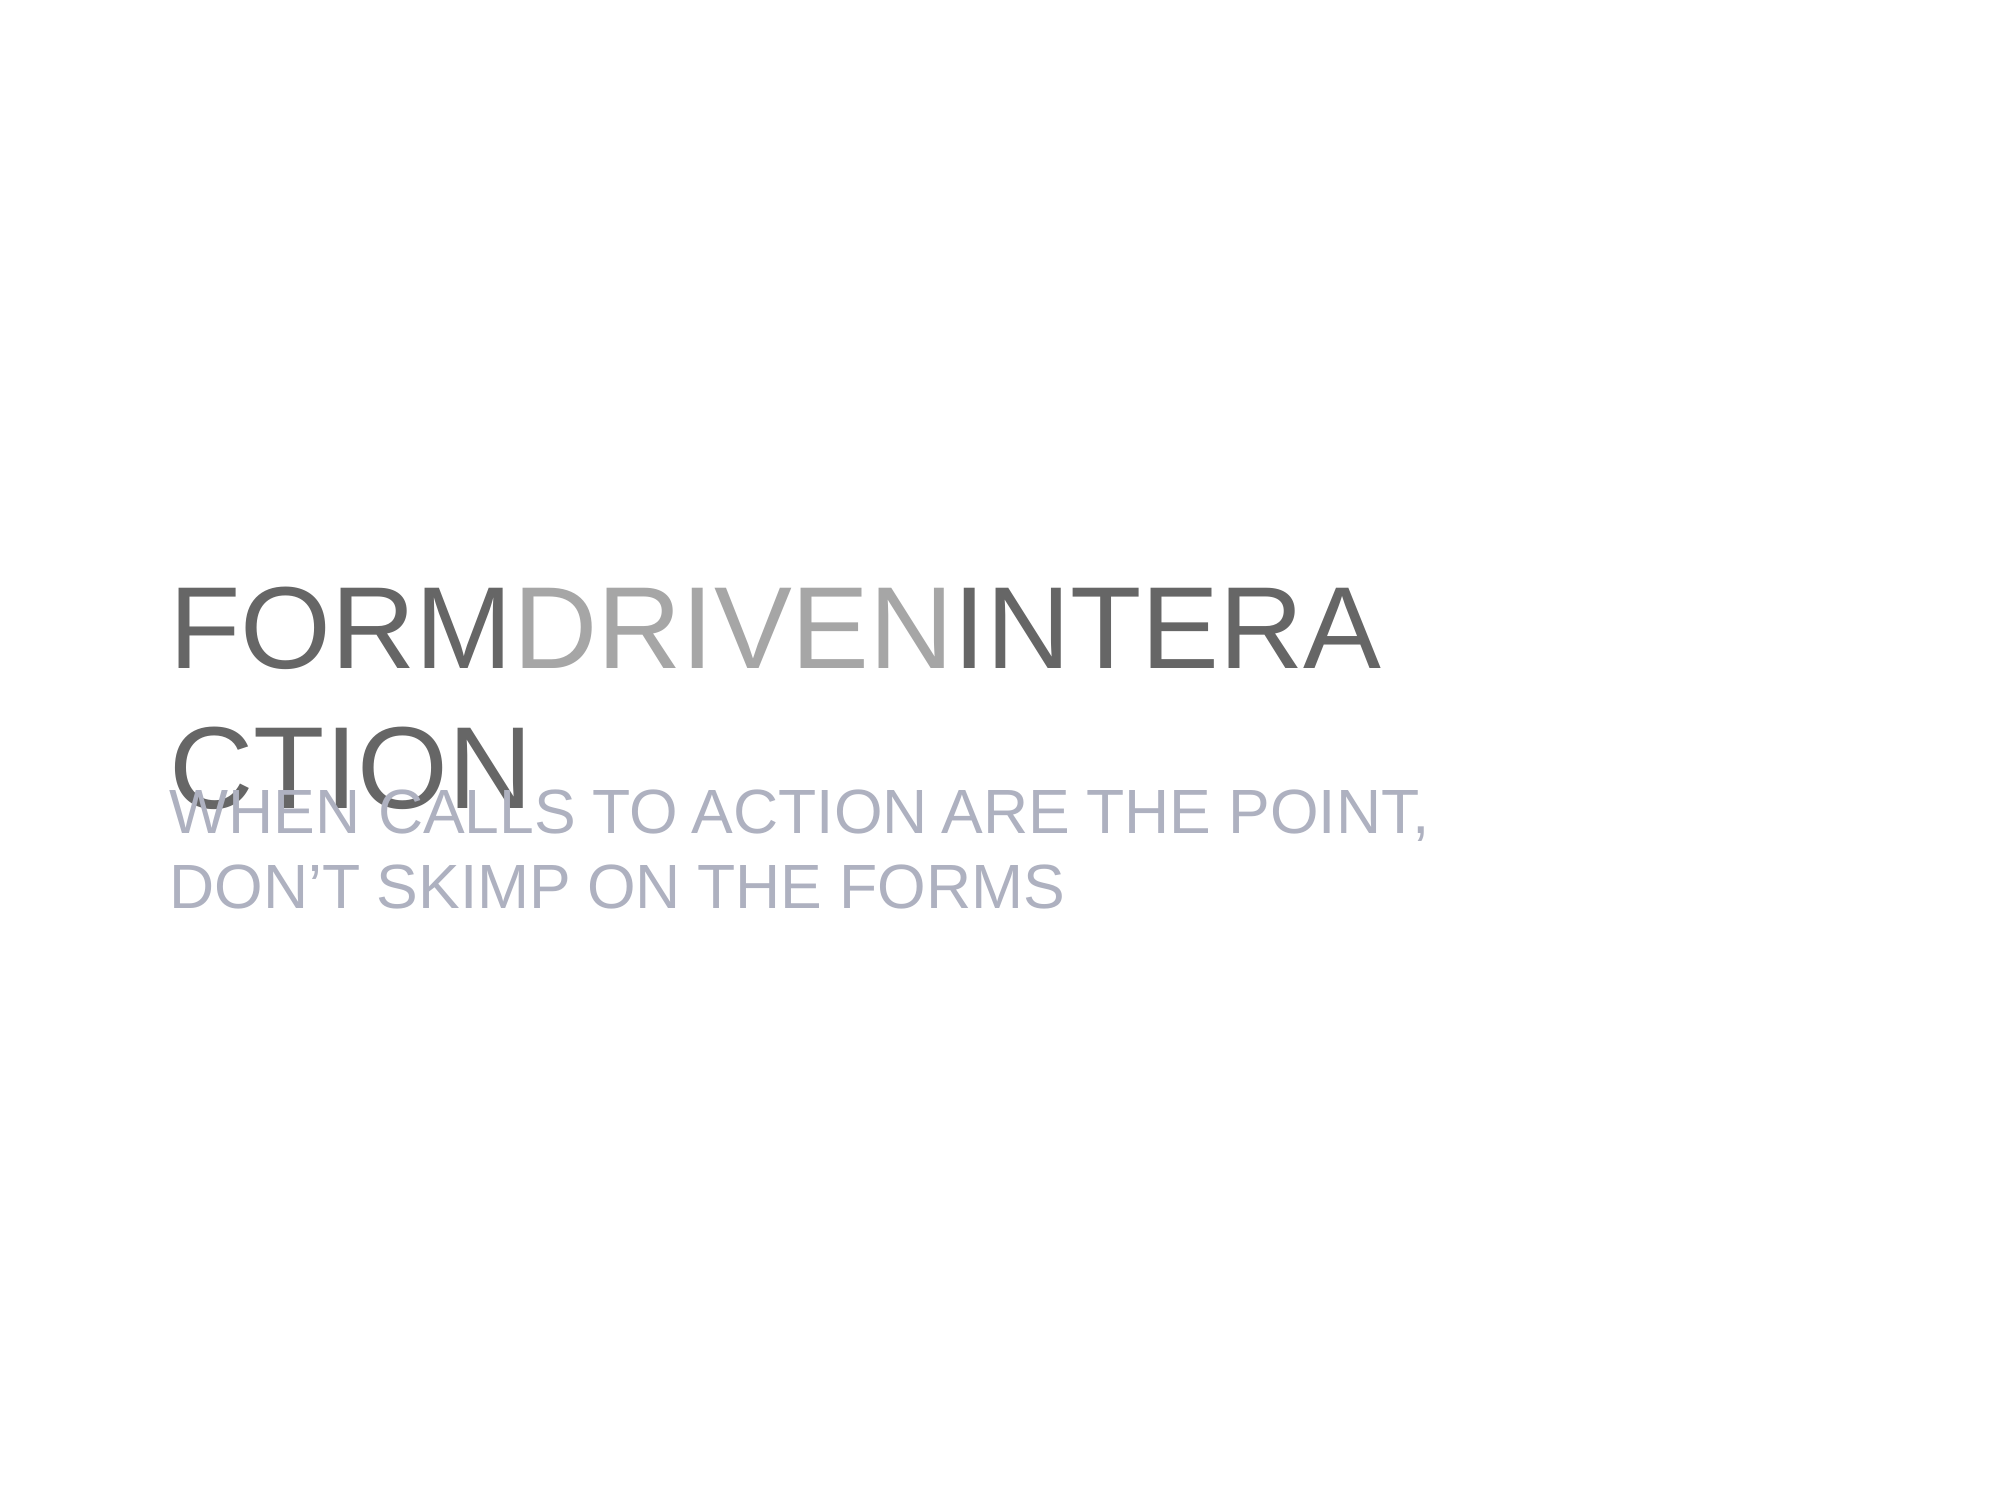

# FORMDRIVENINTERACTION
WHEN CALLS TO ACTION ARE THE POINT, DON’T SKIMP ON THE FORMS